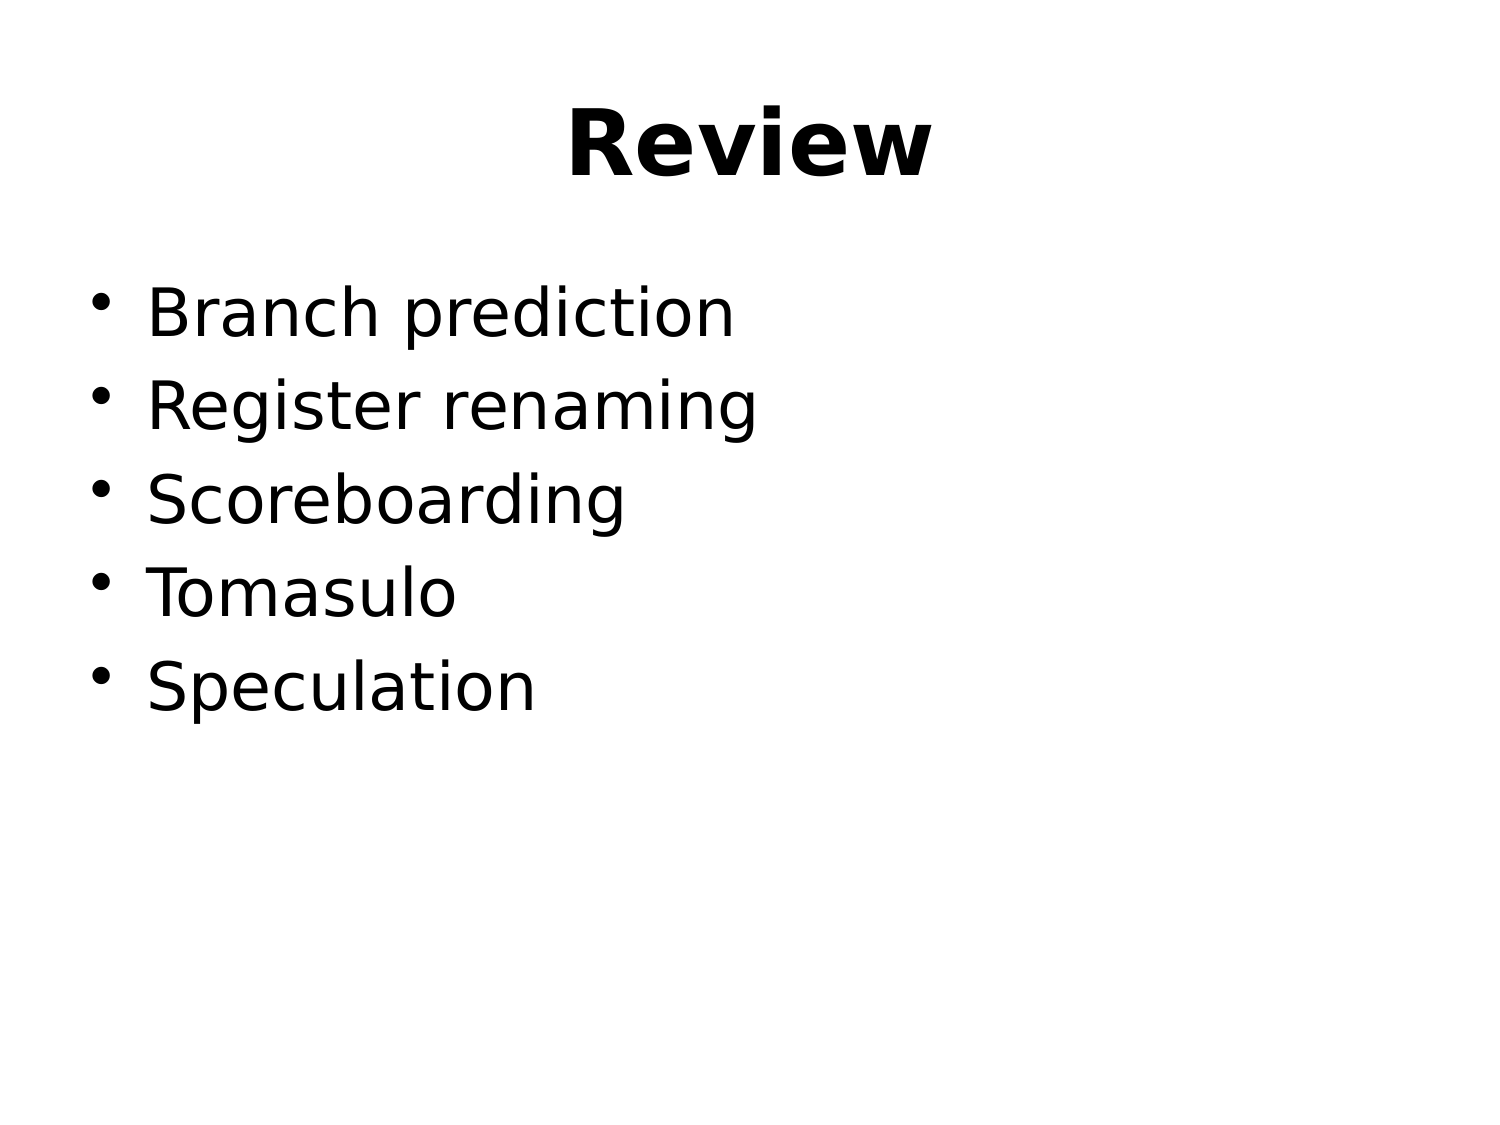

# Review
Branch prediction
Register renaming
Scoreboarding
Tomasulo
Speculation